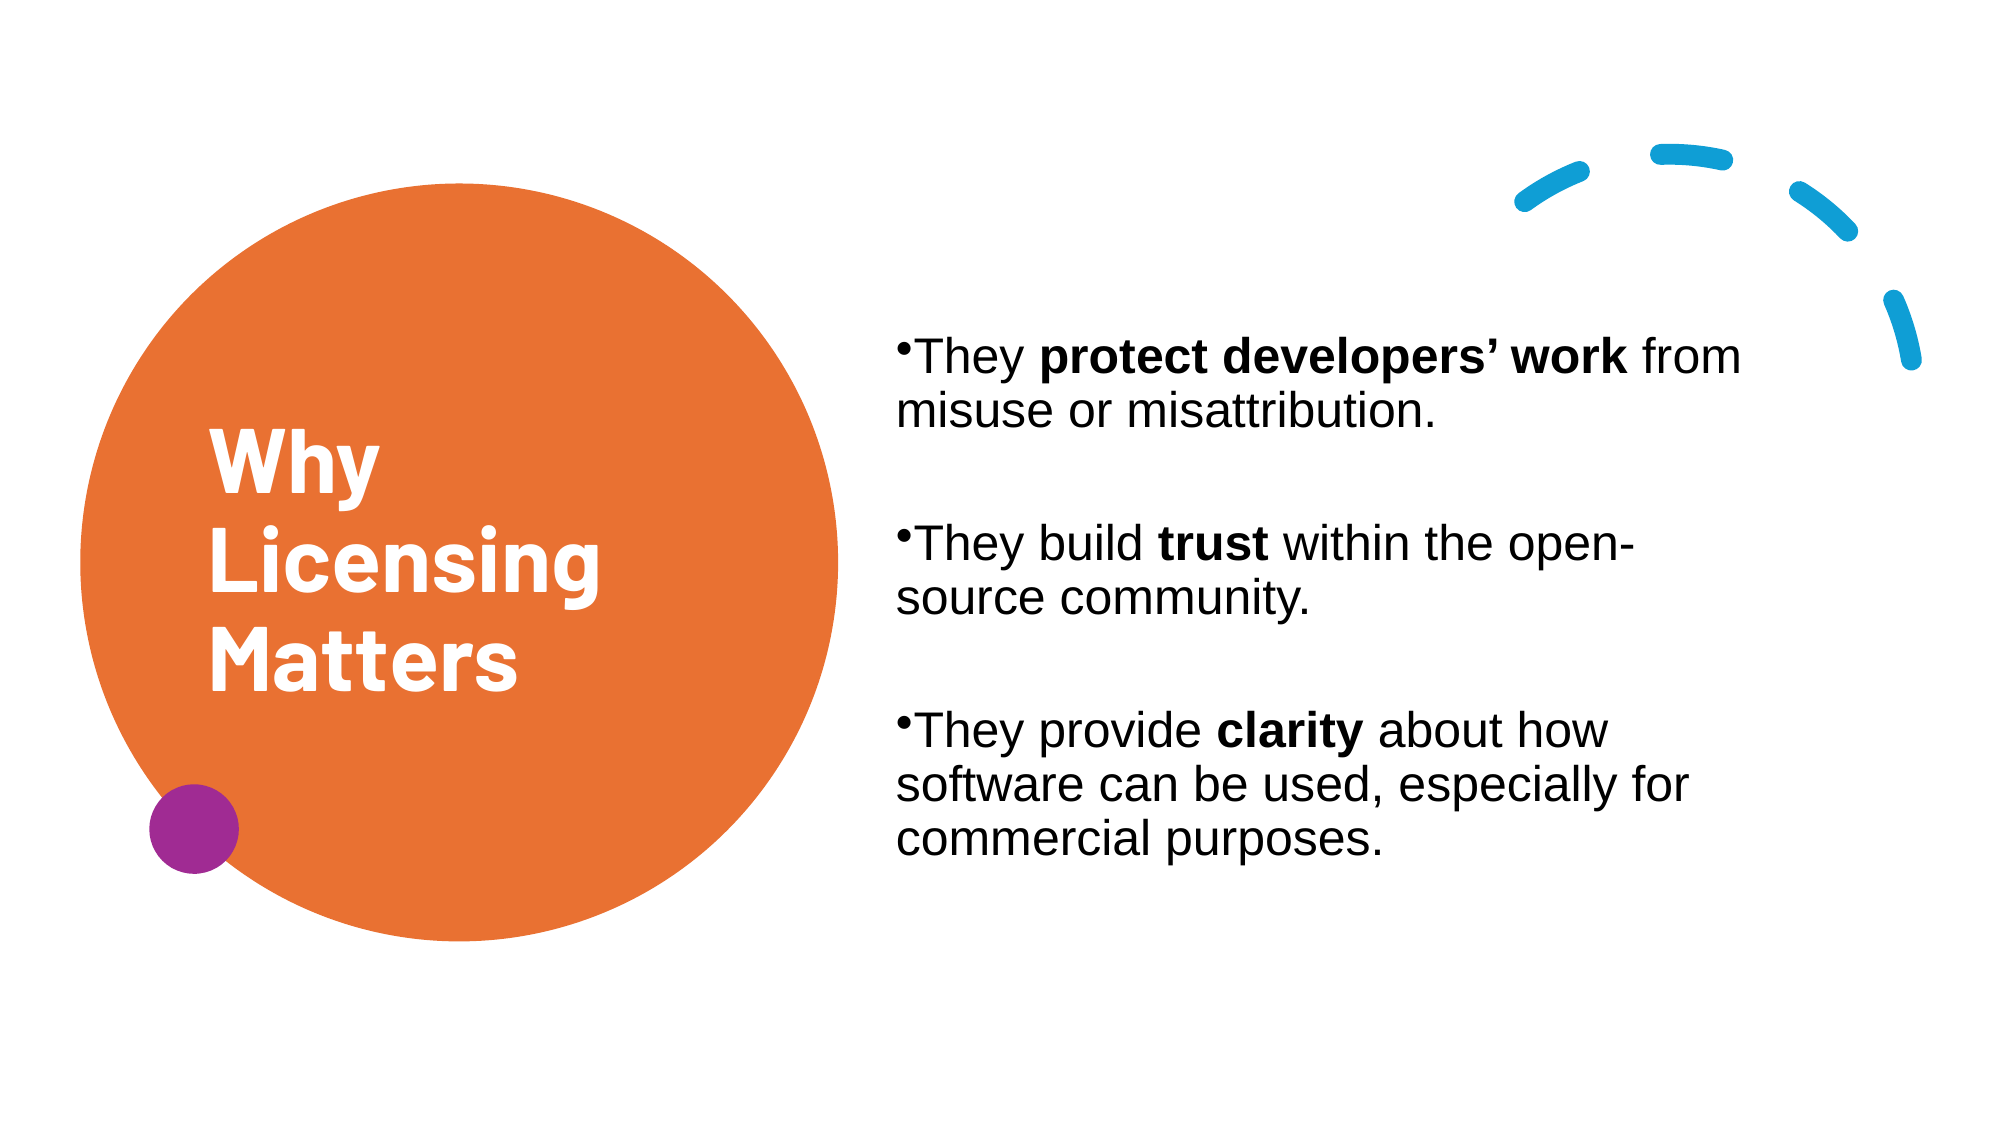

# Why Licensing Matters

They protect developers’ work from misuse or misattribution.

They build trust within the open-source community.

They provide clarity about how software can be used, especially for commercial purposes.